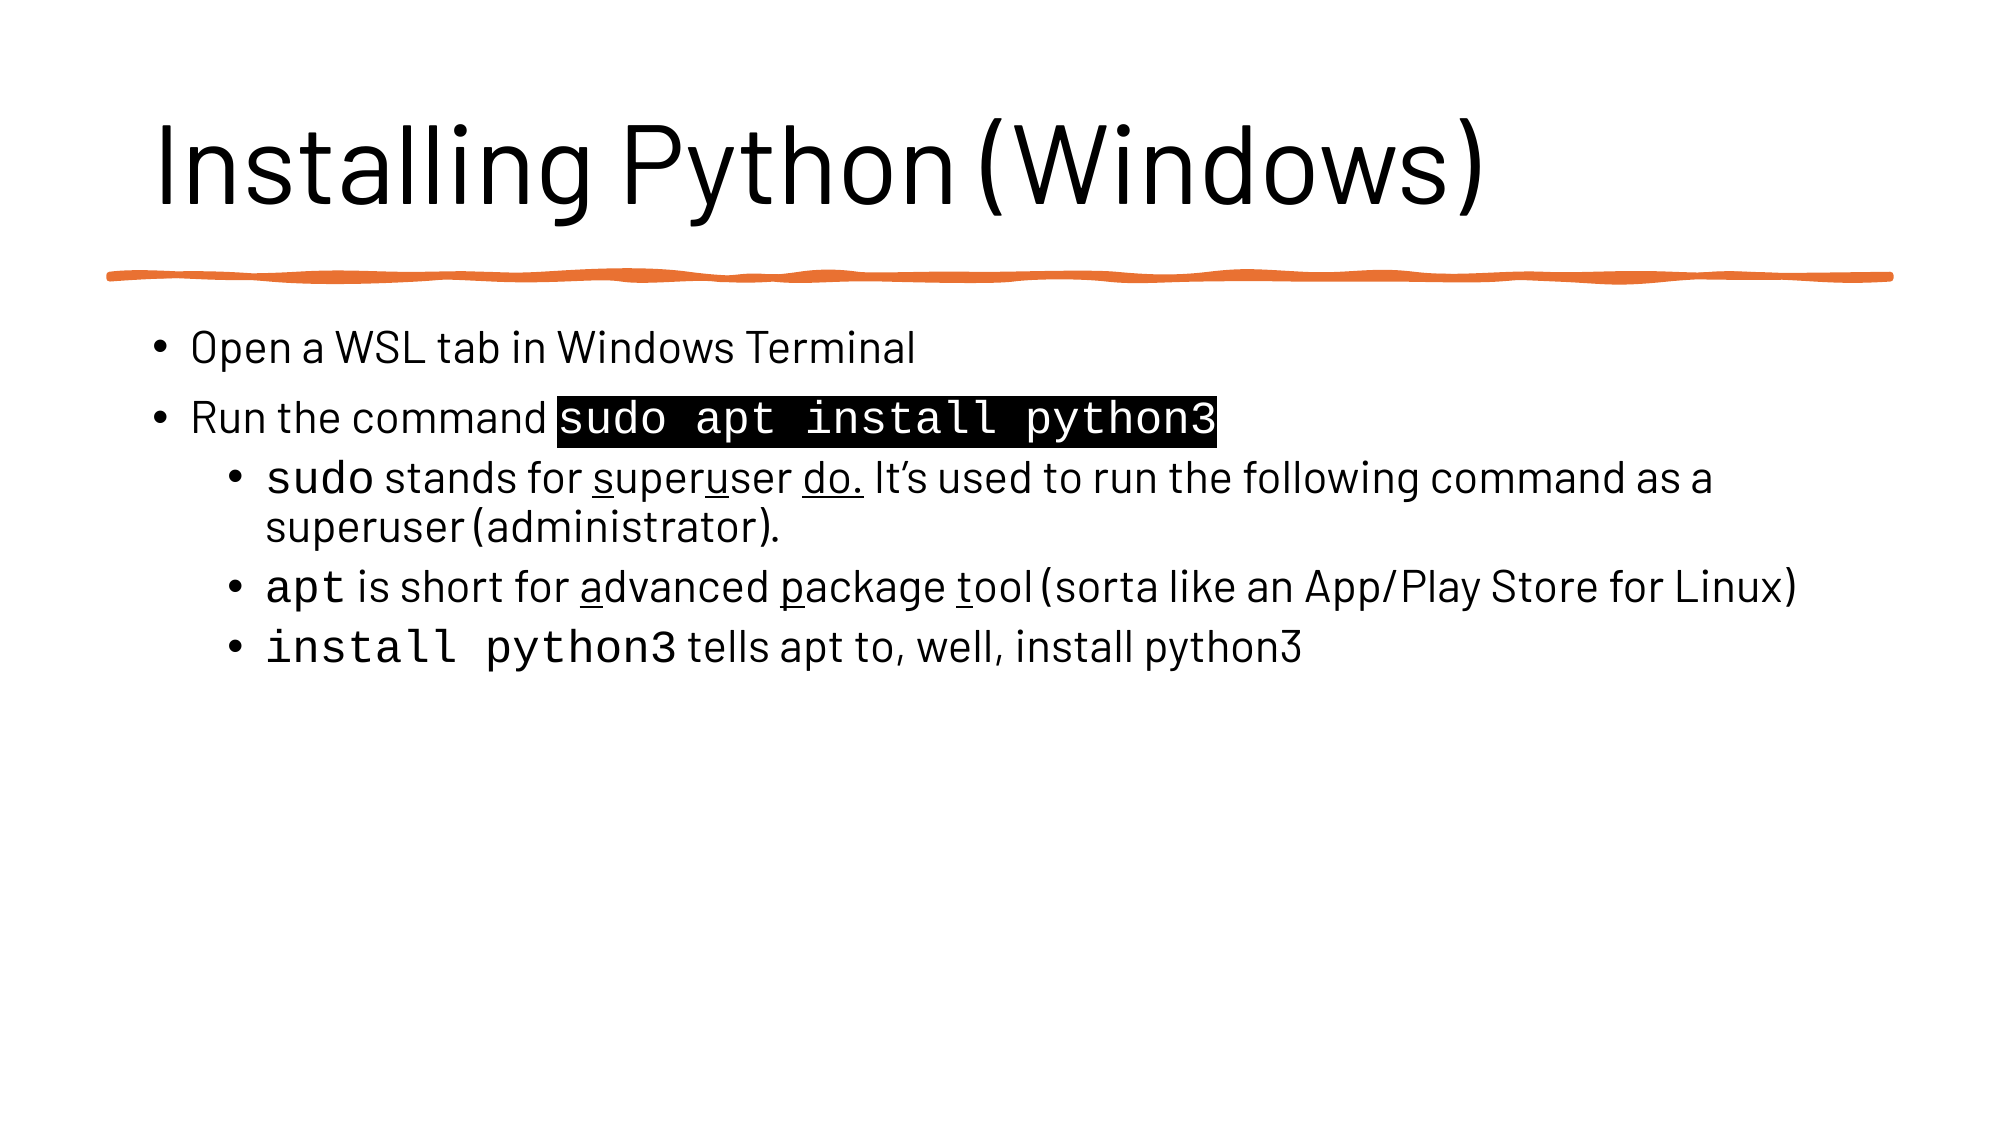

# Installing Python (Windows)

Open a WSL tab in Windows Terminal
Run the command sudo apt install python3
sudo stands for superuser do. It’s used to run the following command as a superuser (administrator).
apt is short for advanced package tool (sorta like an App/Play Store for Linux)
install python3 tells apt to, well, install python3